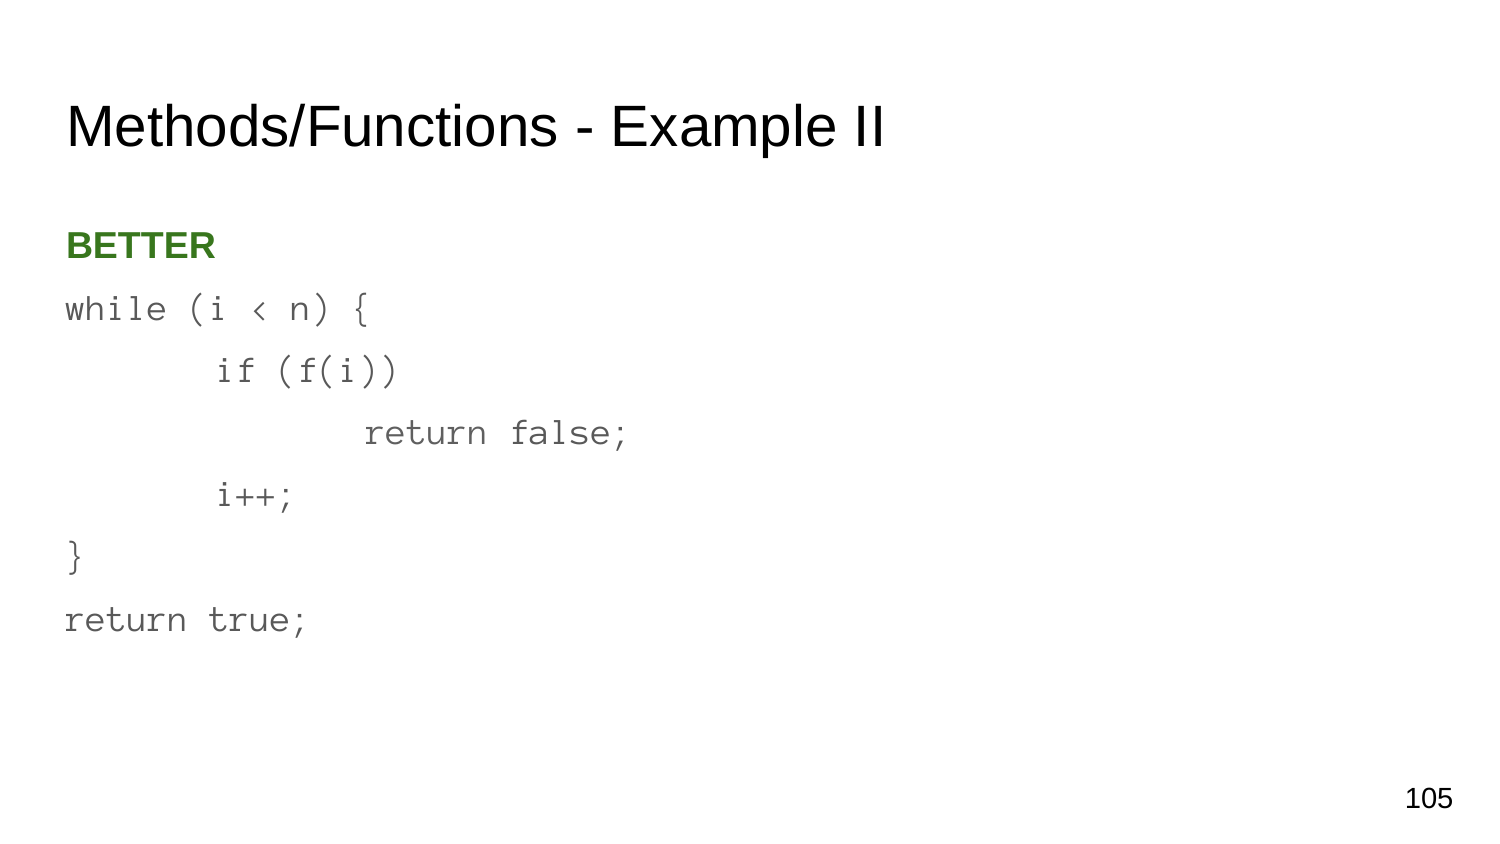

# Methods/Functions - Example II
BETTER
while (i < n) {
	if (f(i))
   		return false;
	i++;
}
return true;

105